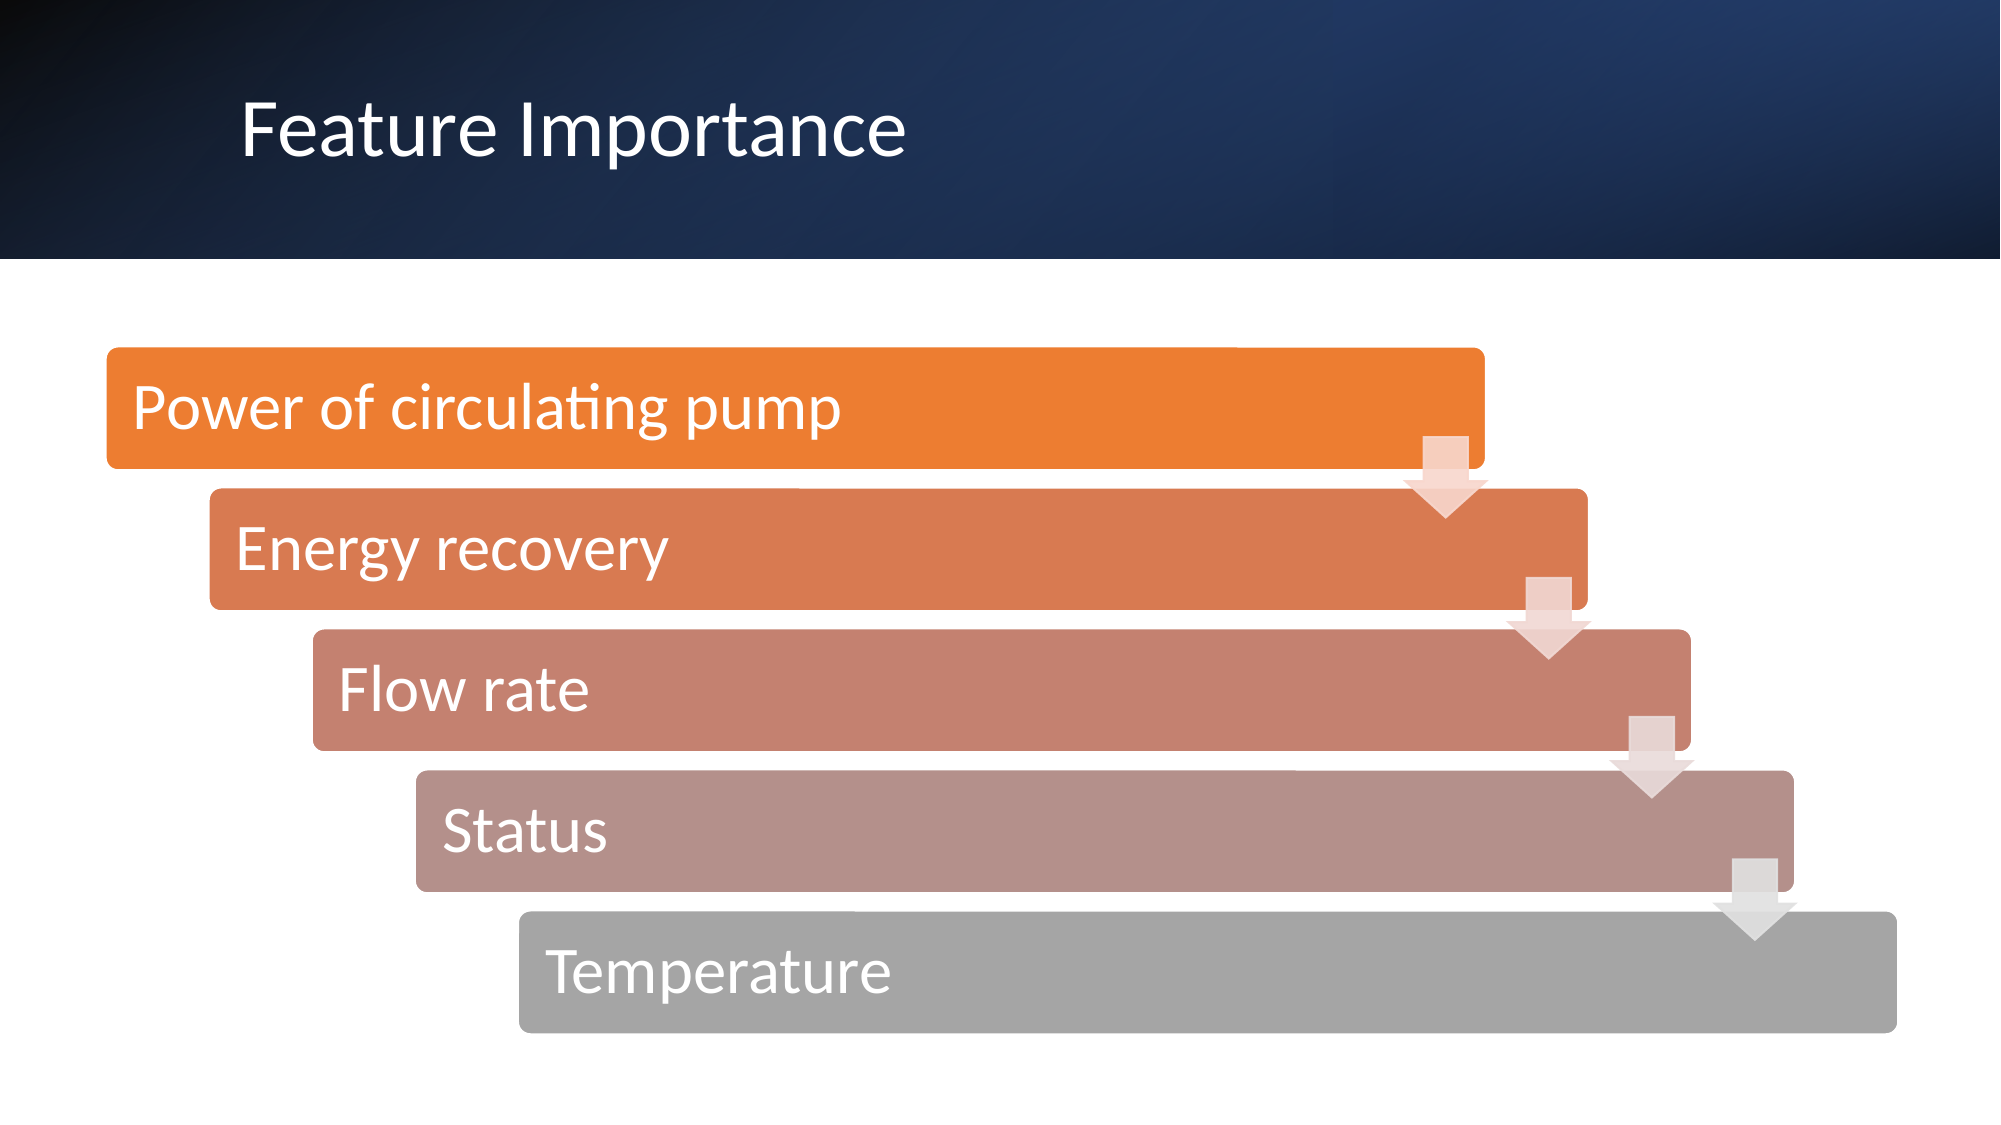

Feature Importance
Power of circulating pump
Energy recovery
Flow rate
Status
Temperature